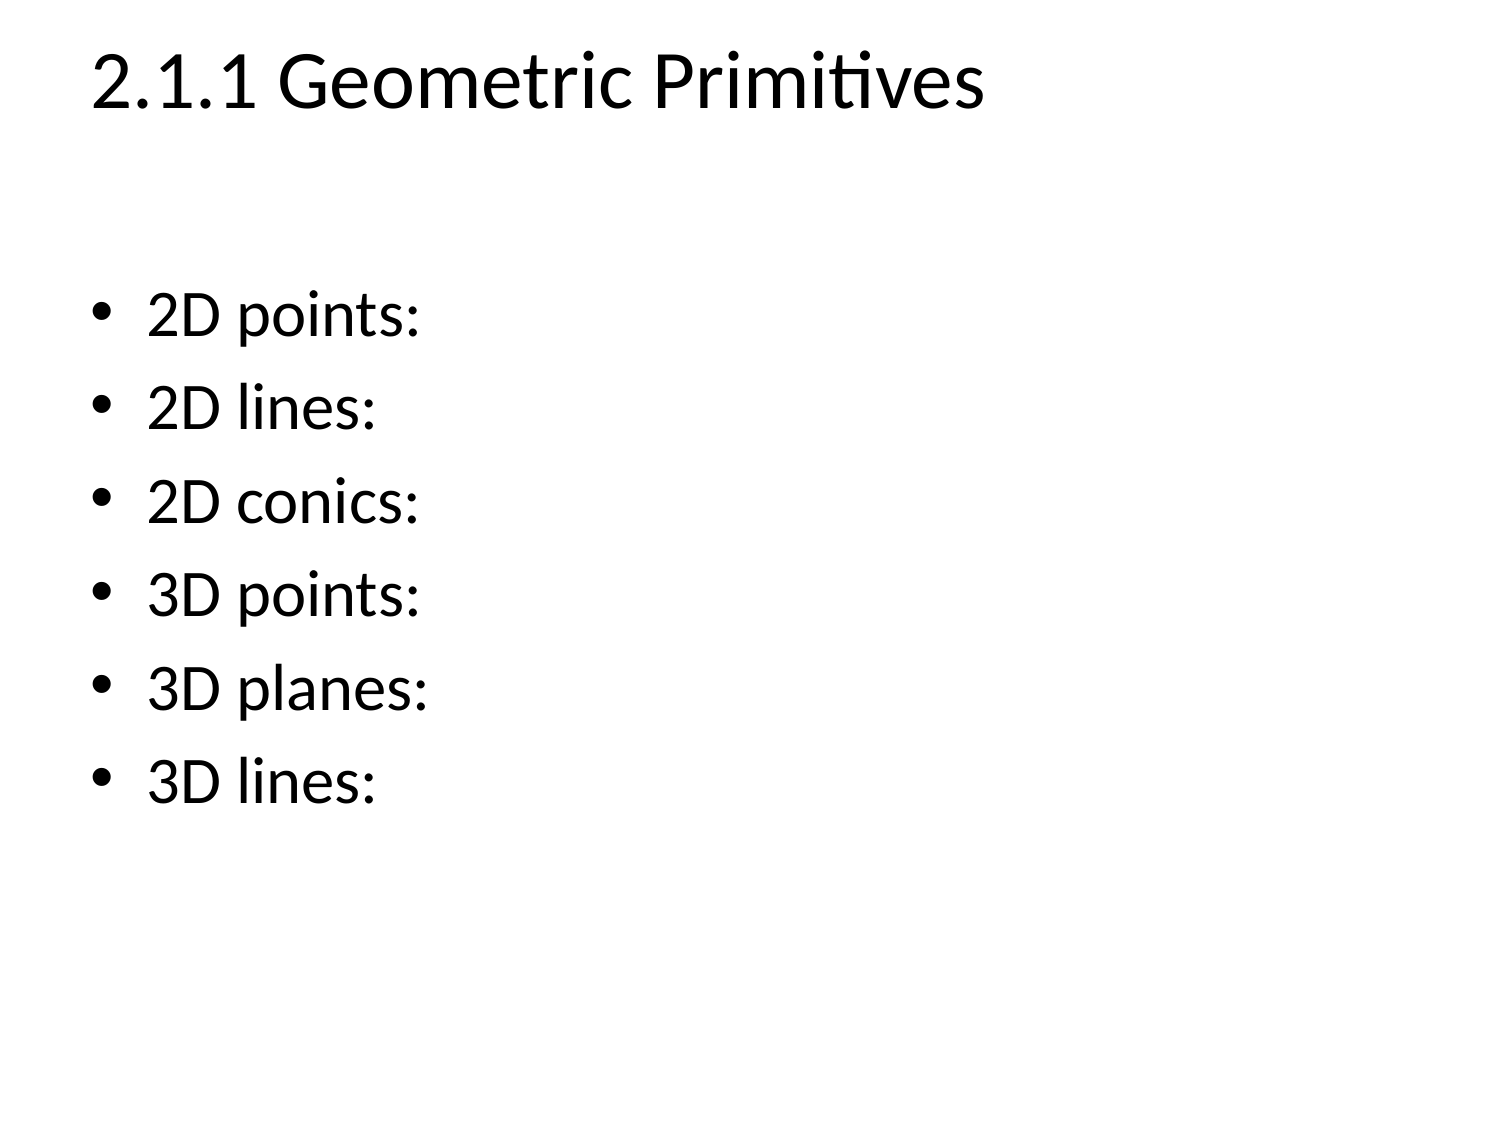

# 2.1.1 Geometric Primitives
2D points:
2D lines:
2D conics:
3D points:
3D planes:
3D lines: